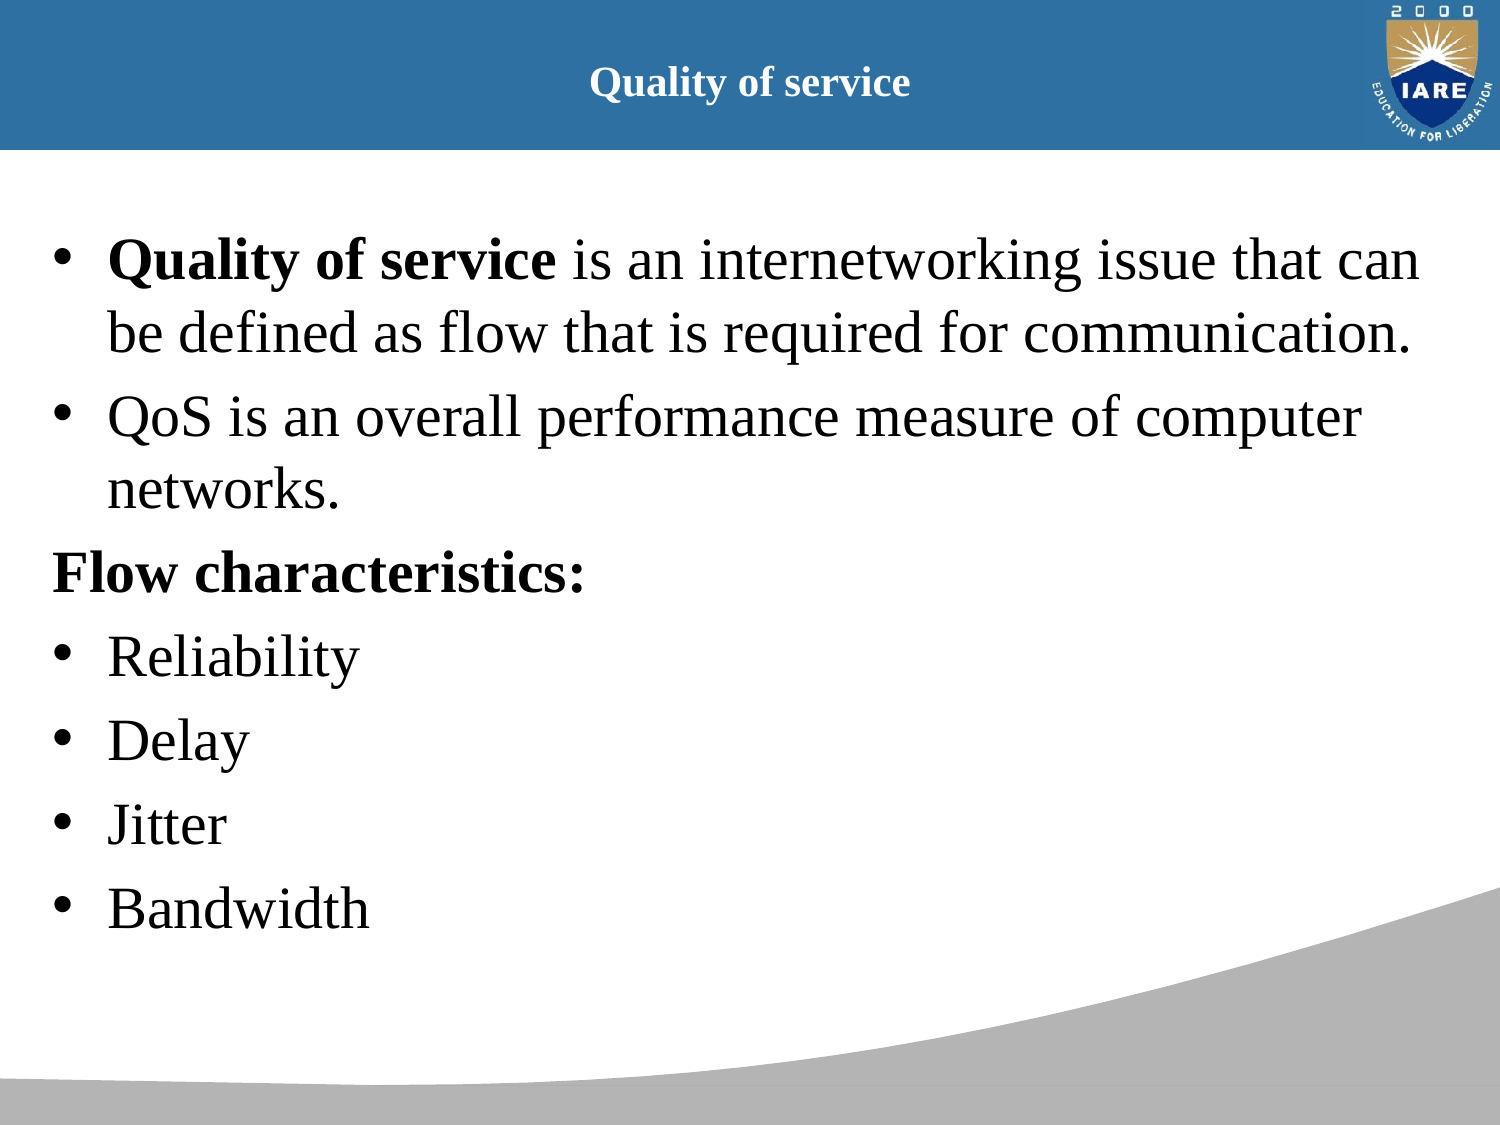

# Quality of service
Quality of service is an internetworking issue that can be defined as flow that is required for communication.
QoS is an overall performance measure of computer networks.
Flow characteristics:
Reliability
Delay
Jitter
Bandwidth